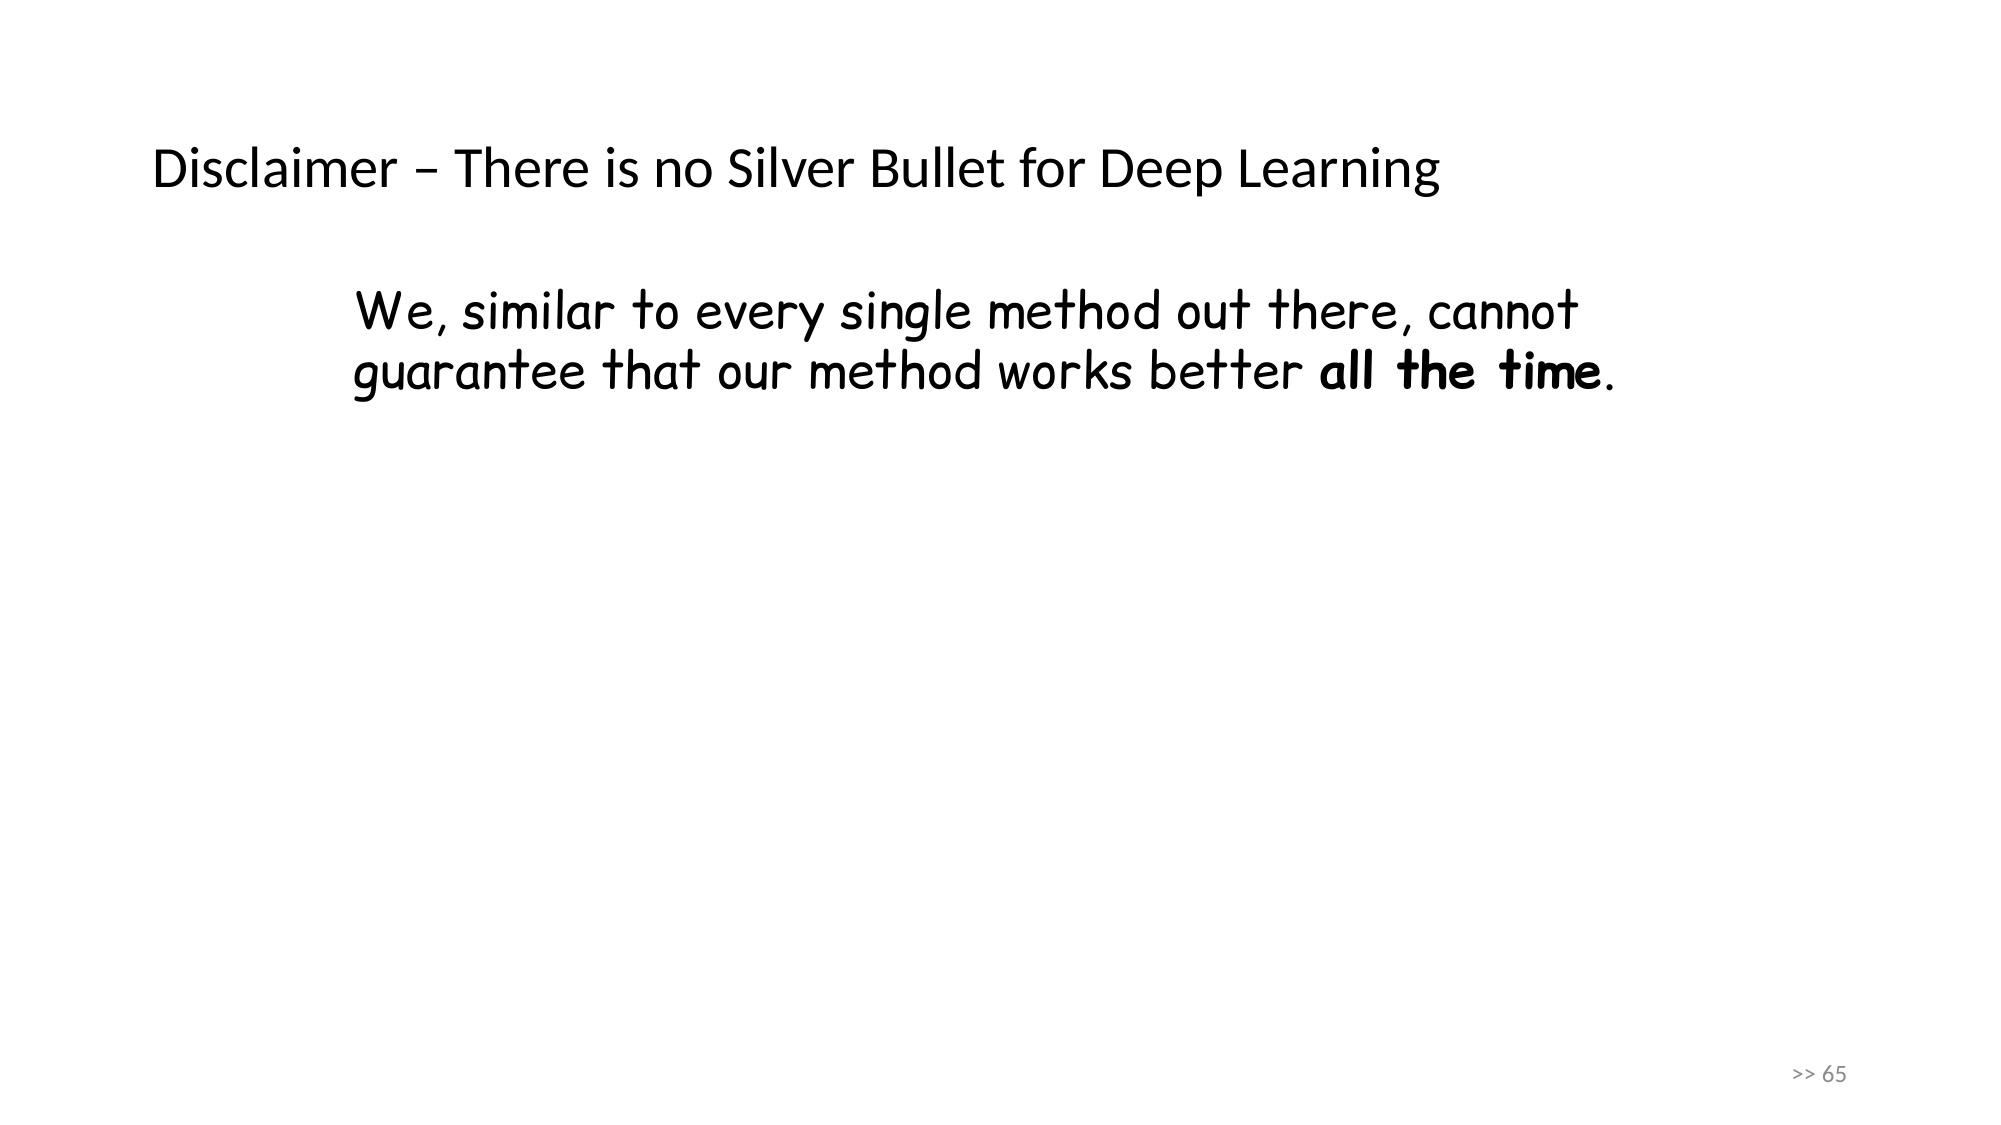

# Disclaimer – There is no Silver Bullet for Deep Learning

We, similar to every single method out there, cannot
guarantee that our method works better all the time.
>> 65